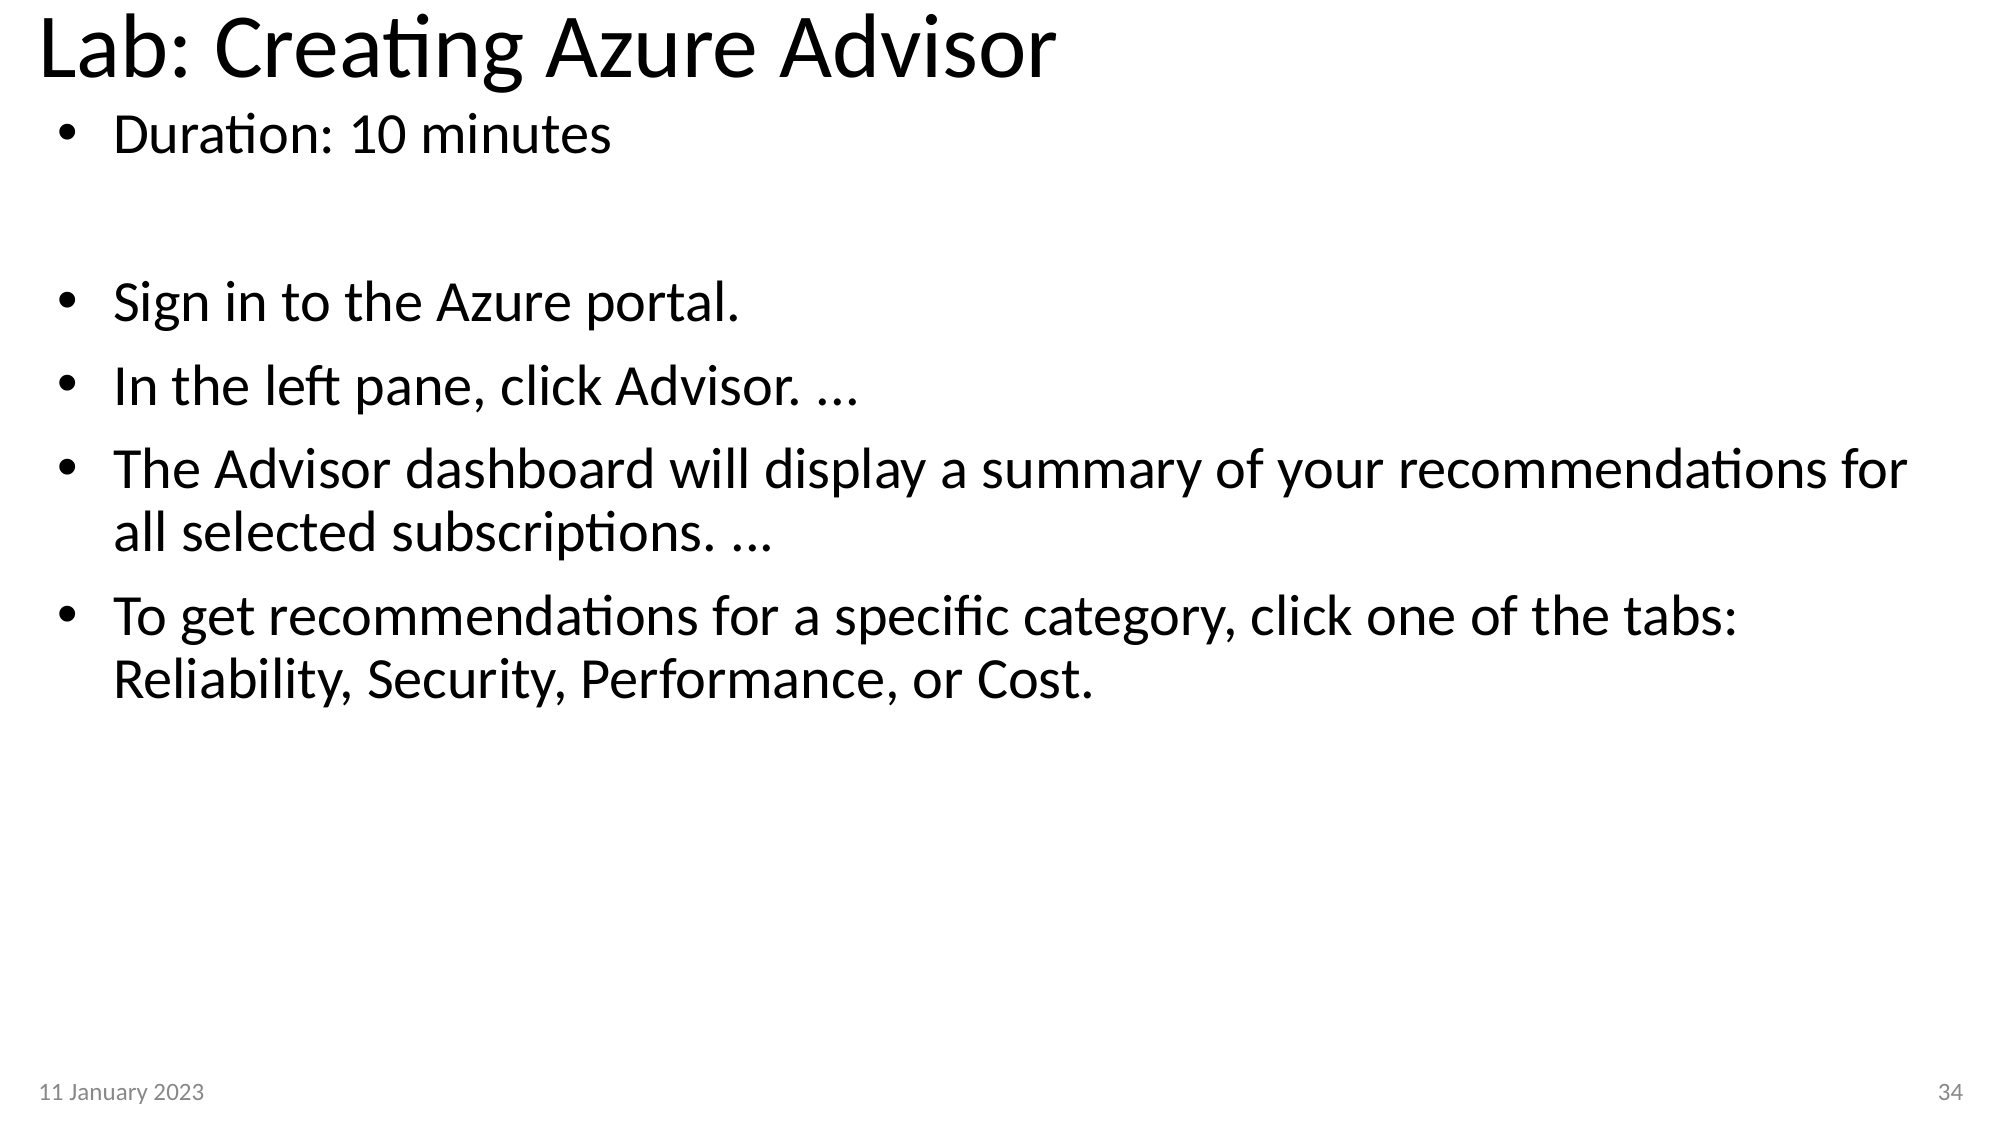

# Lab: Creating Azure Advisor
Duration: 10 minutes

Sign in to the Azure portal.
In the left pane, click Advisor. ...
The Advisor dashboard will display a summary of your recommendations for all selected subscriptions. ...
To get recommendations for a specific category, click one of the tabs: Reliability, Security, Performance, or Cost.
11 January 2023
34